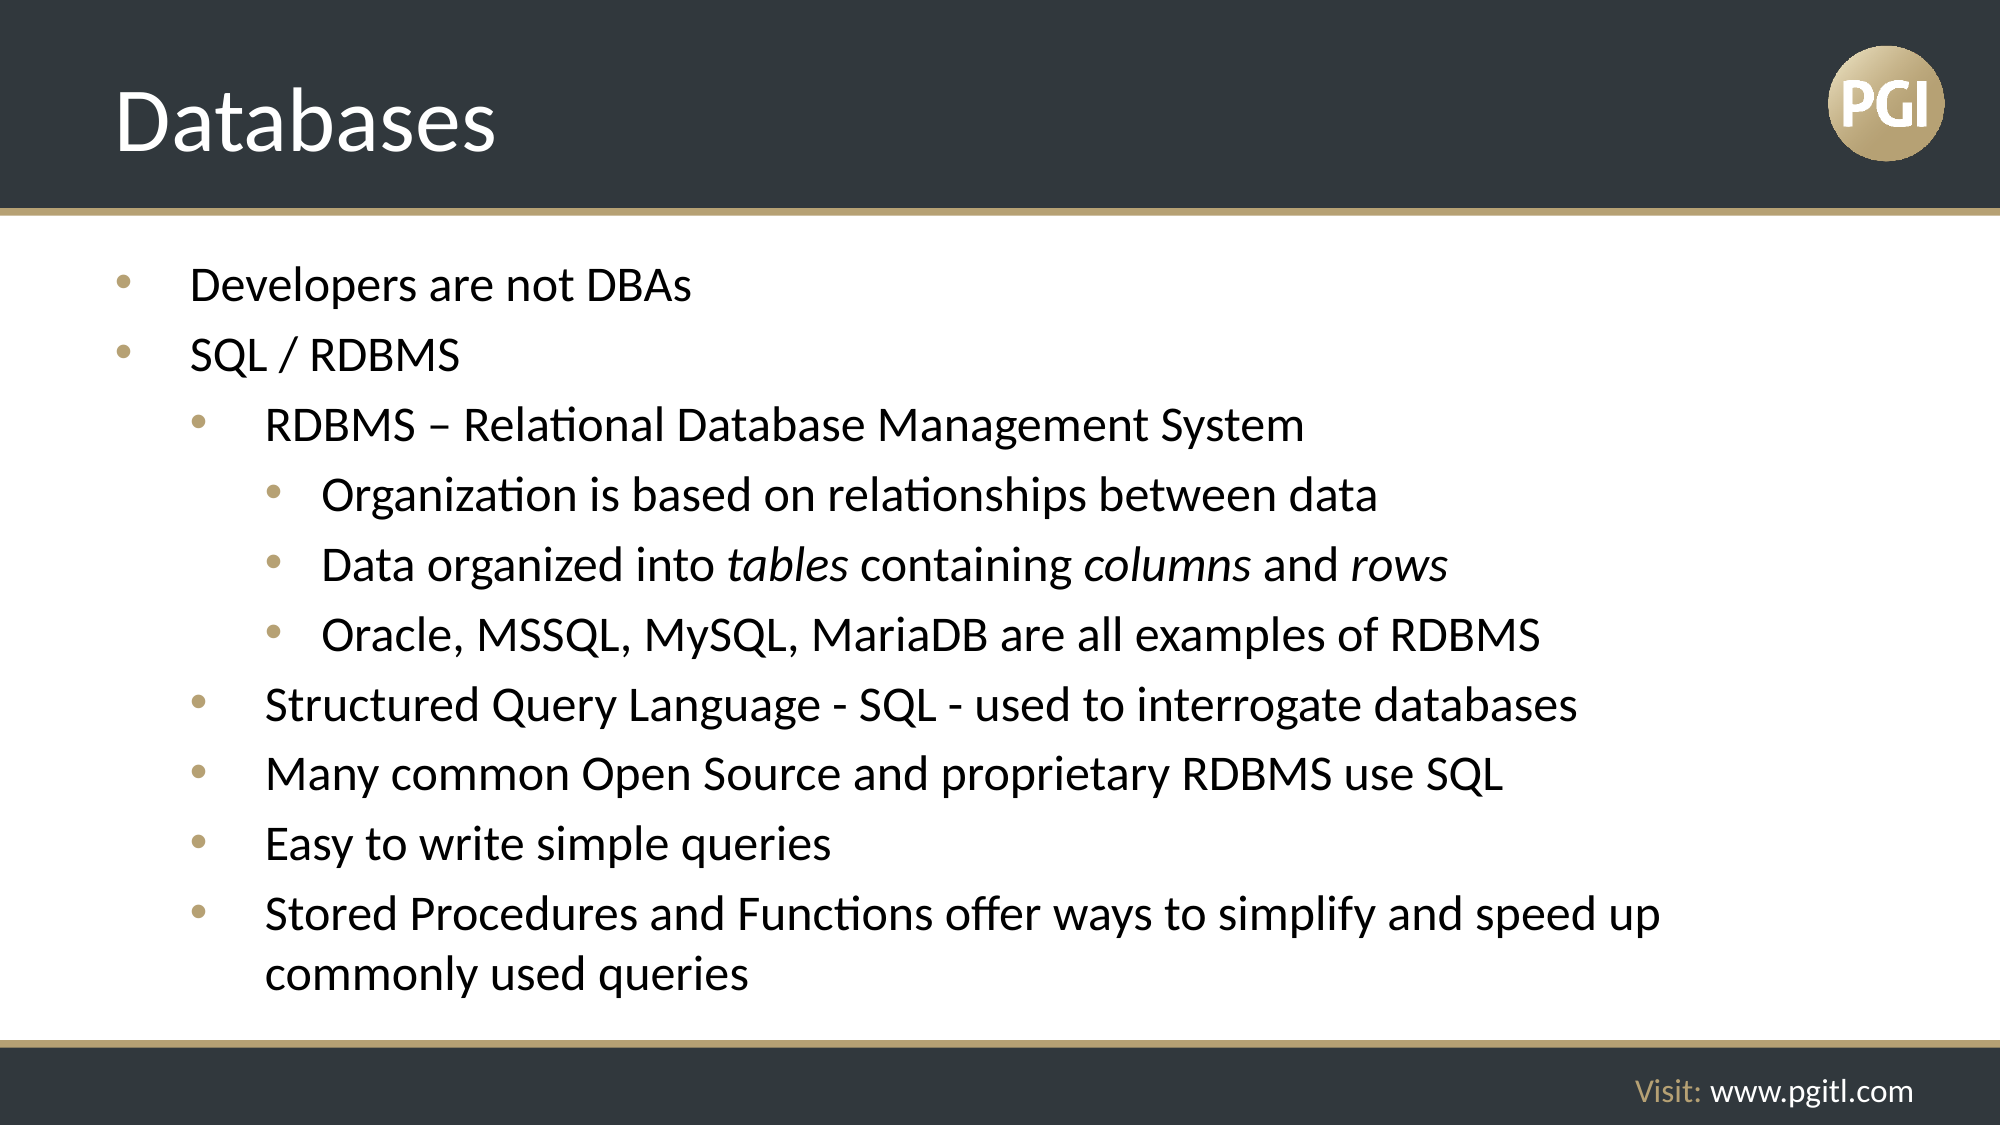

# Databases
Developers are not DBAs
SQL / RDBMS
RDBMS – Relational Database Management System
Organization is based on relationships between data
Data organized into tables containing columns and rows
Oracle, MSSQL, MySQL, MariaDB are all examples of RDBMS
Structured Query Language - SQL - used to interrogate databases
Many common Open Source and proprietary RDBMS use SQL
Easy to write simple queries
Stored Procedures and Functions offer ways to simplify and speed up commonly used queries